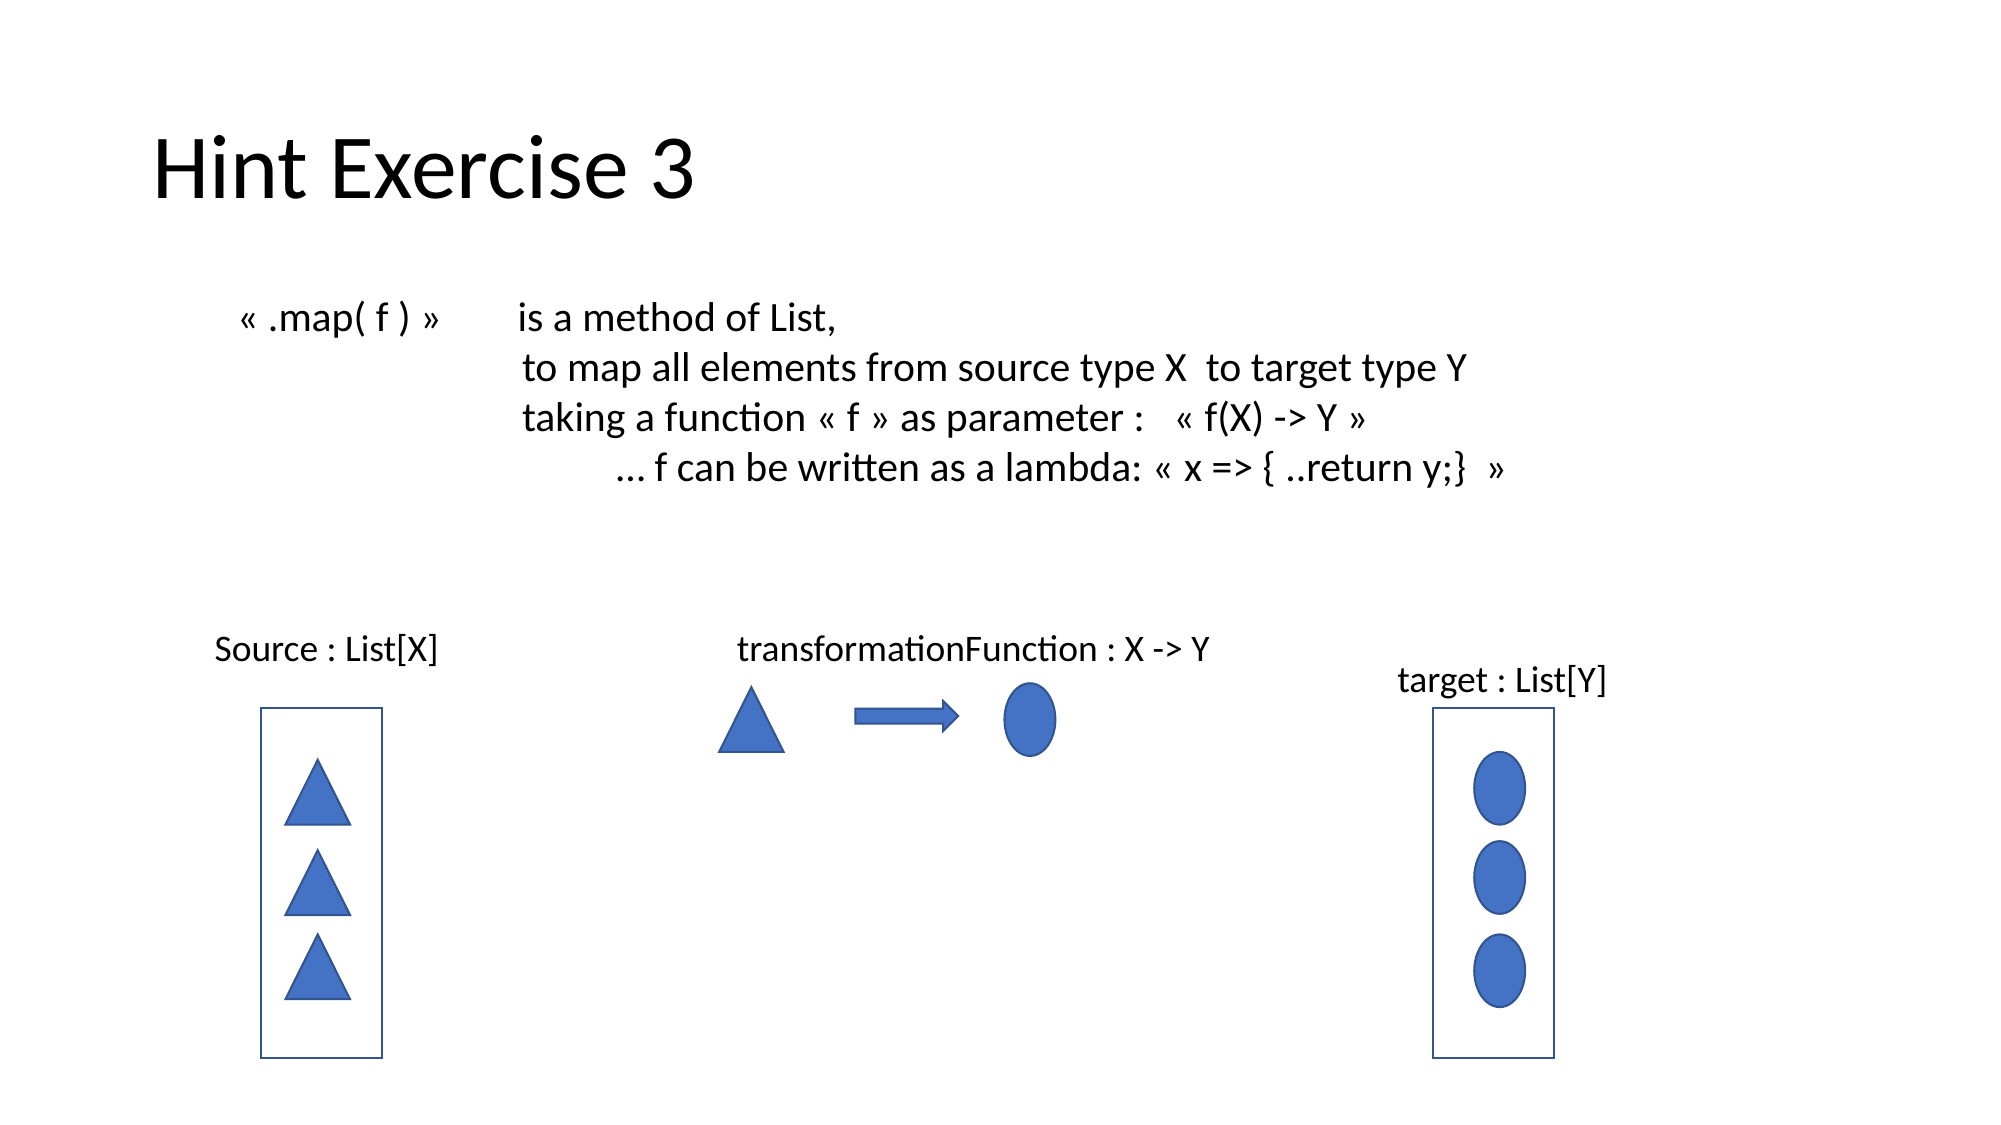

# Hint Exercise 3
« .map( f ) »        is a method of List,
                              to map all elements from source type X  to target type Y
                              taking a function « f » as parameter :   « f(X) -> Y »
                                        … f can be written as a lambda: « x => { ..return y;}  »
Source : List[X]
transformationFunction : X -> Y
target : List[Y]